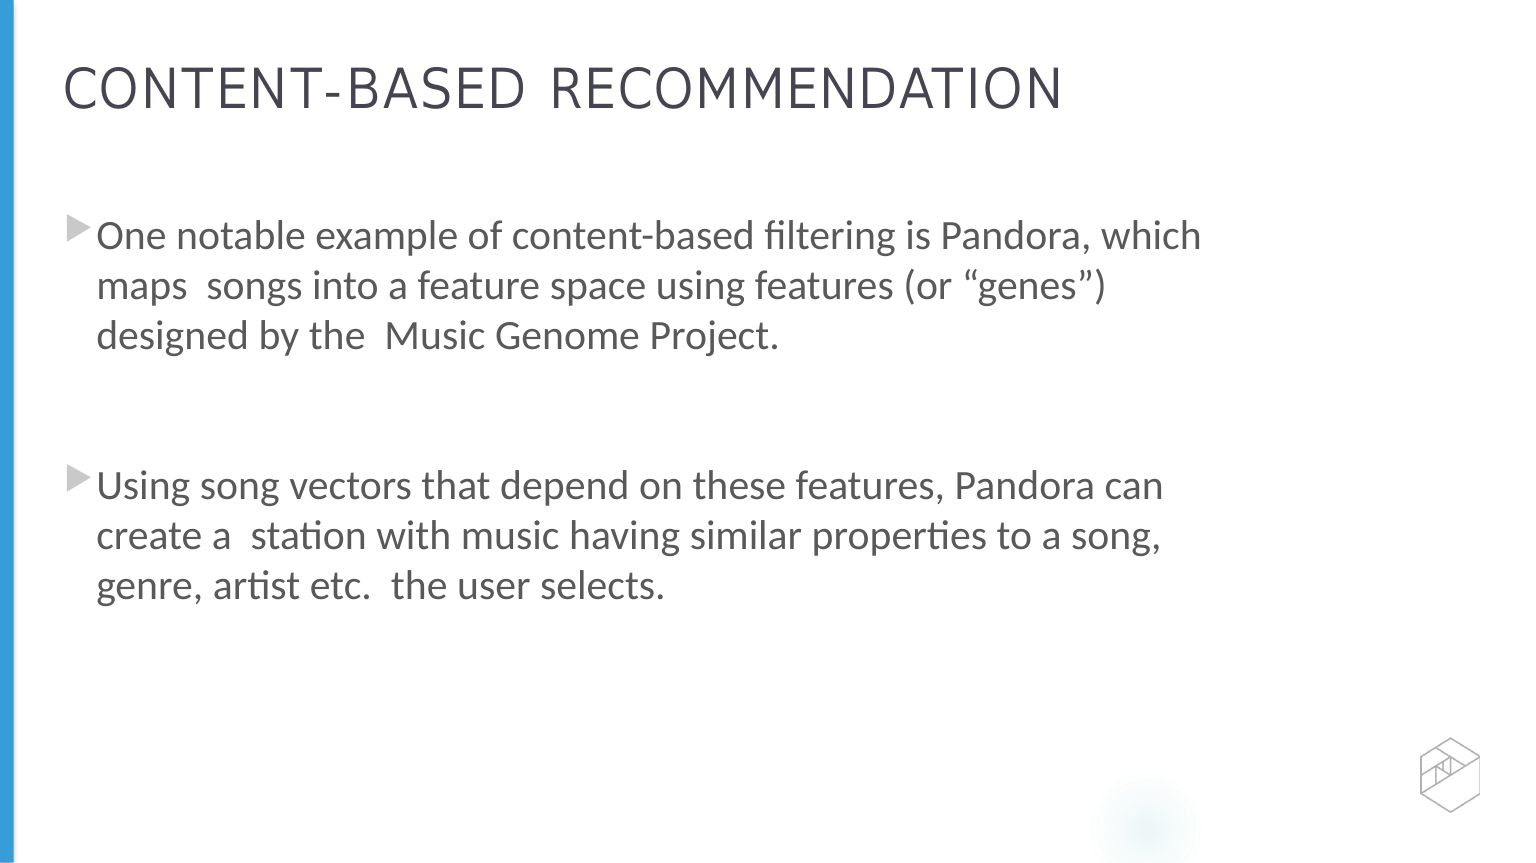

# CONTENT-BASED RECOMMENDATION
One notable example of content-based filtering is Pandora, which maps  songs into a feature space using features (or “genes”) designed by the  Music Genome Project.

Using song vectors that depend on these features, Pandora can create a  station with music having similar properties to a song, genre, artist etc.  the user selects.